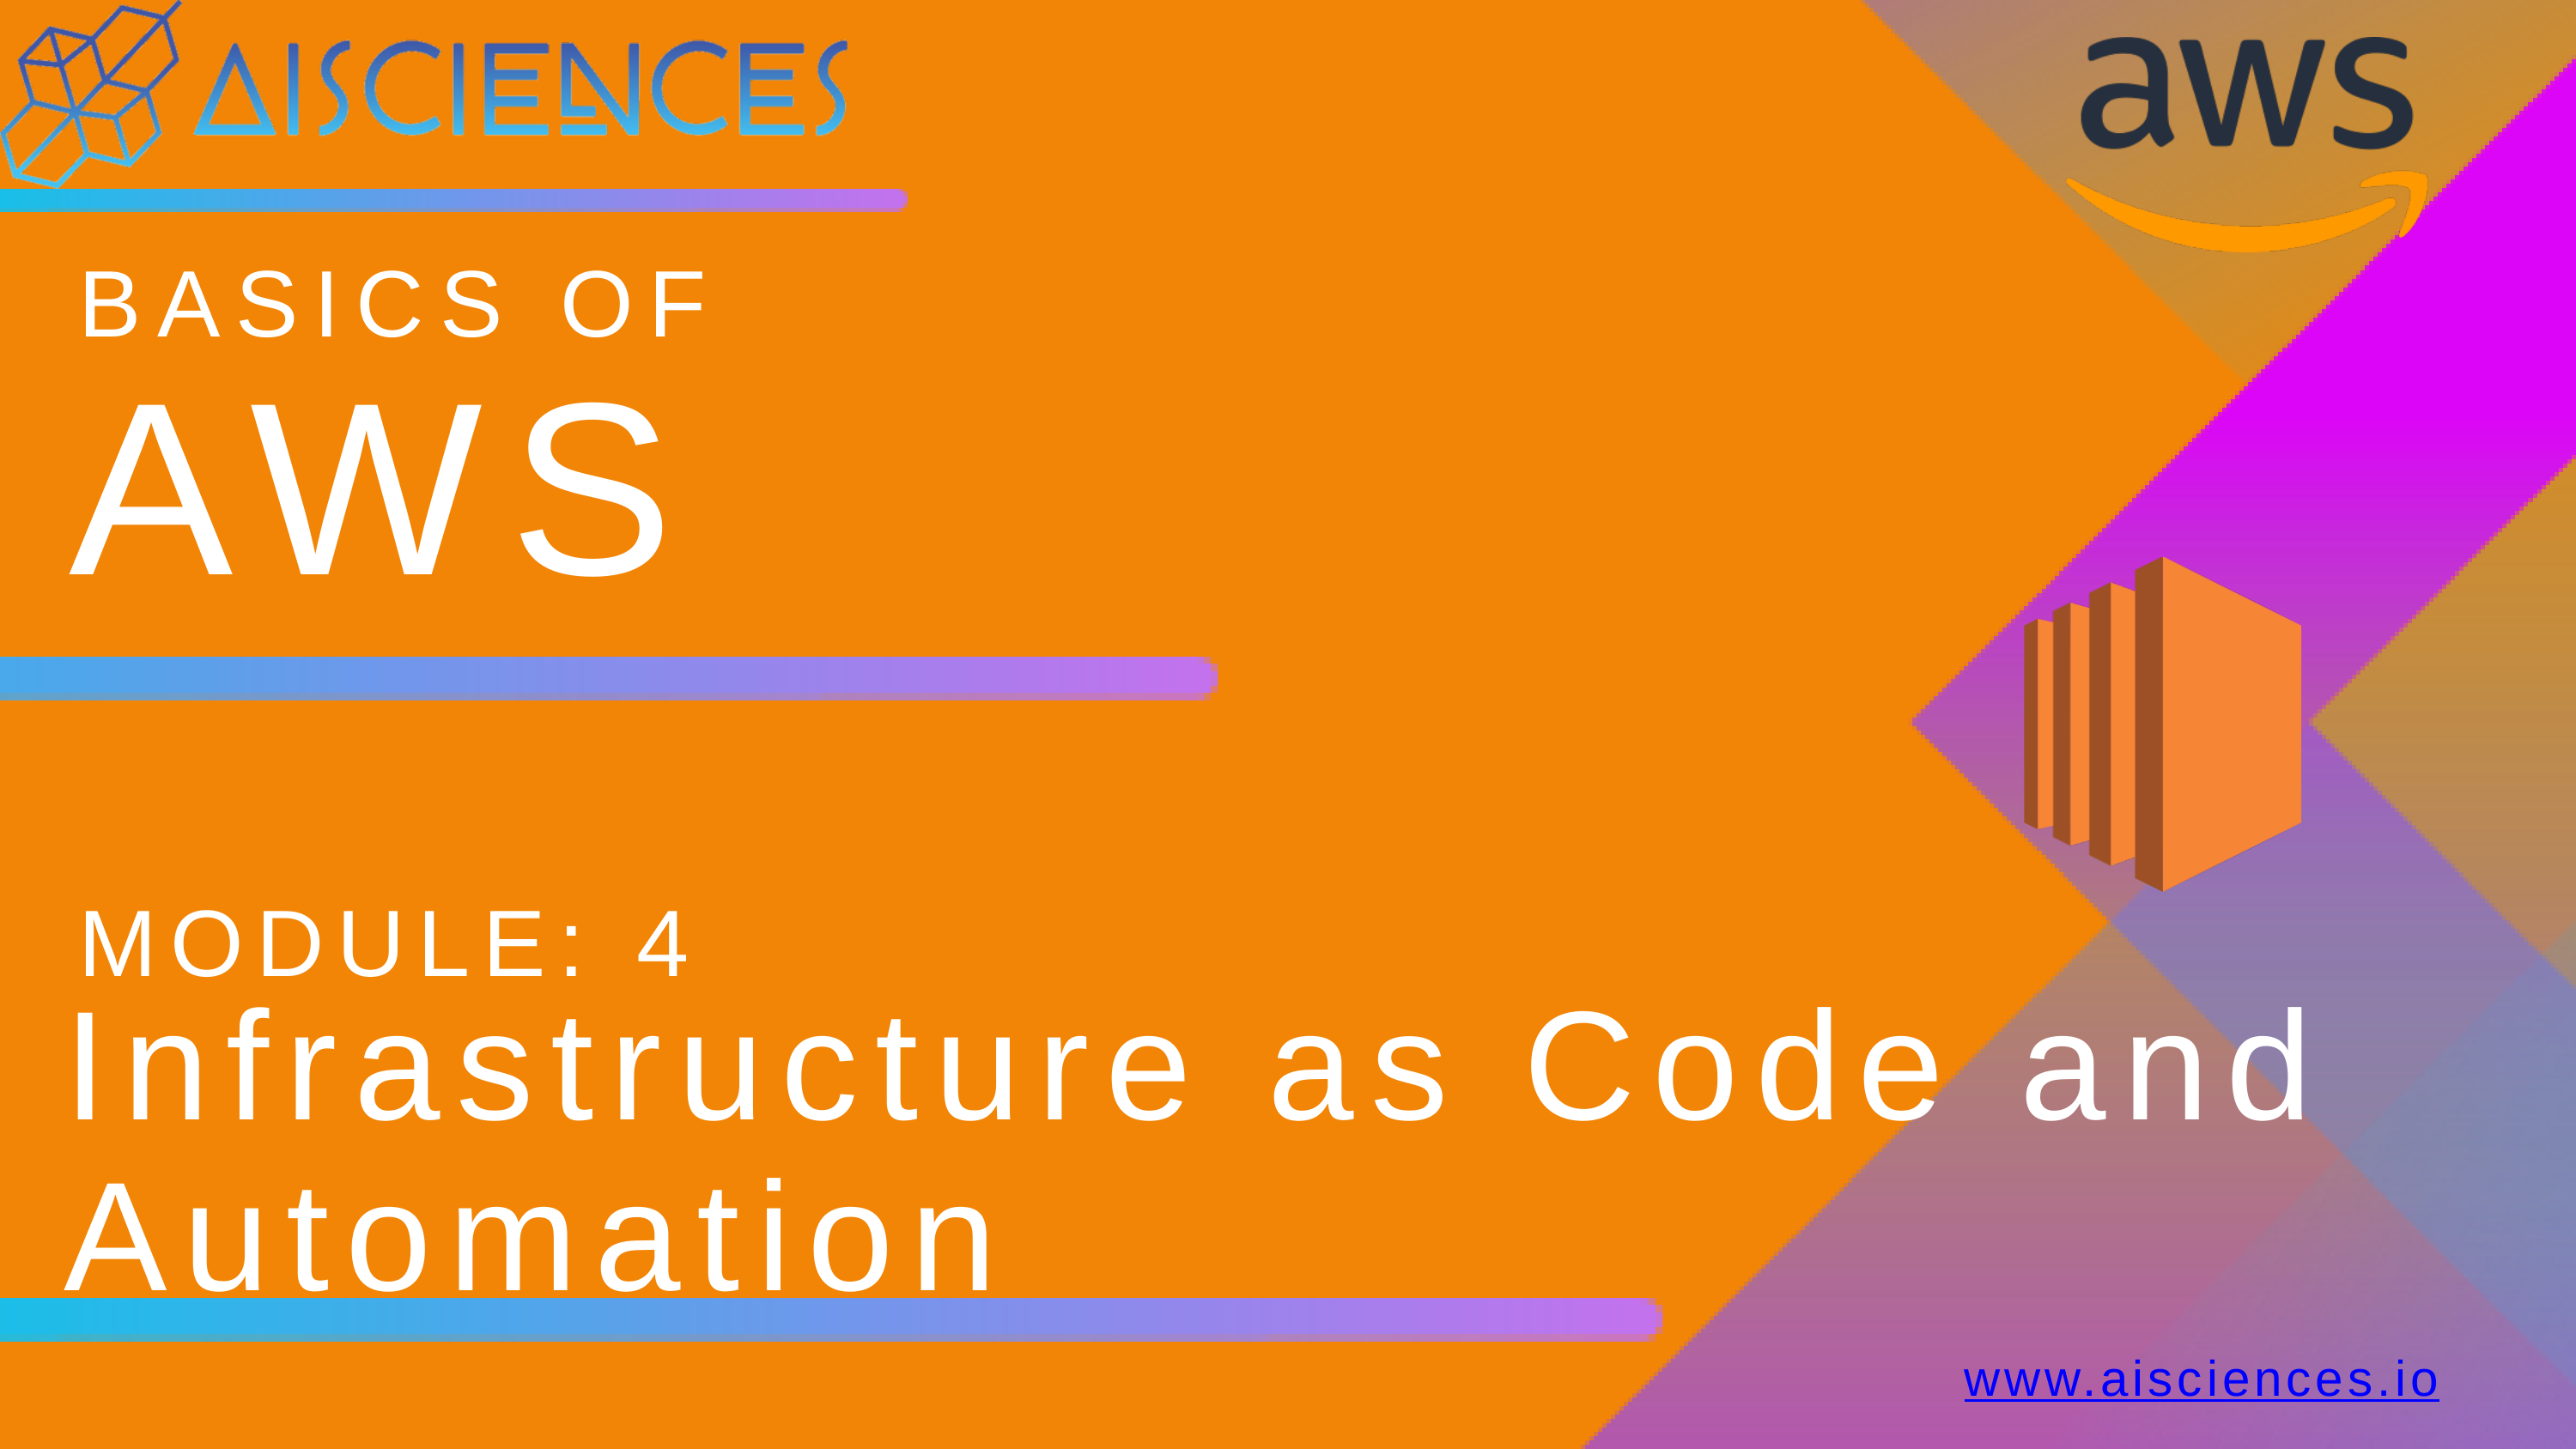

BASICS OF
AWS

MODULE: 4

Infrastructure as Code and Automation

www.aisciences.io